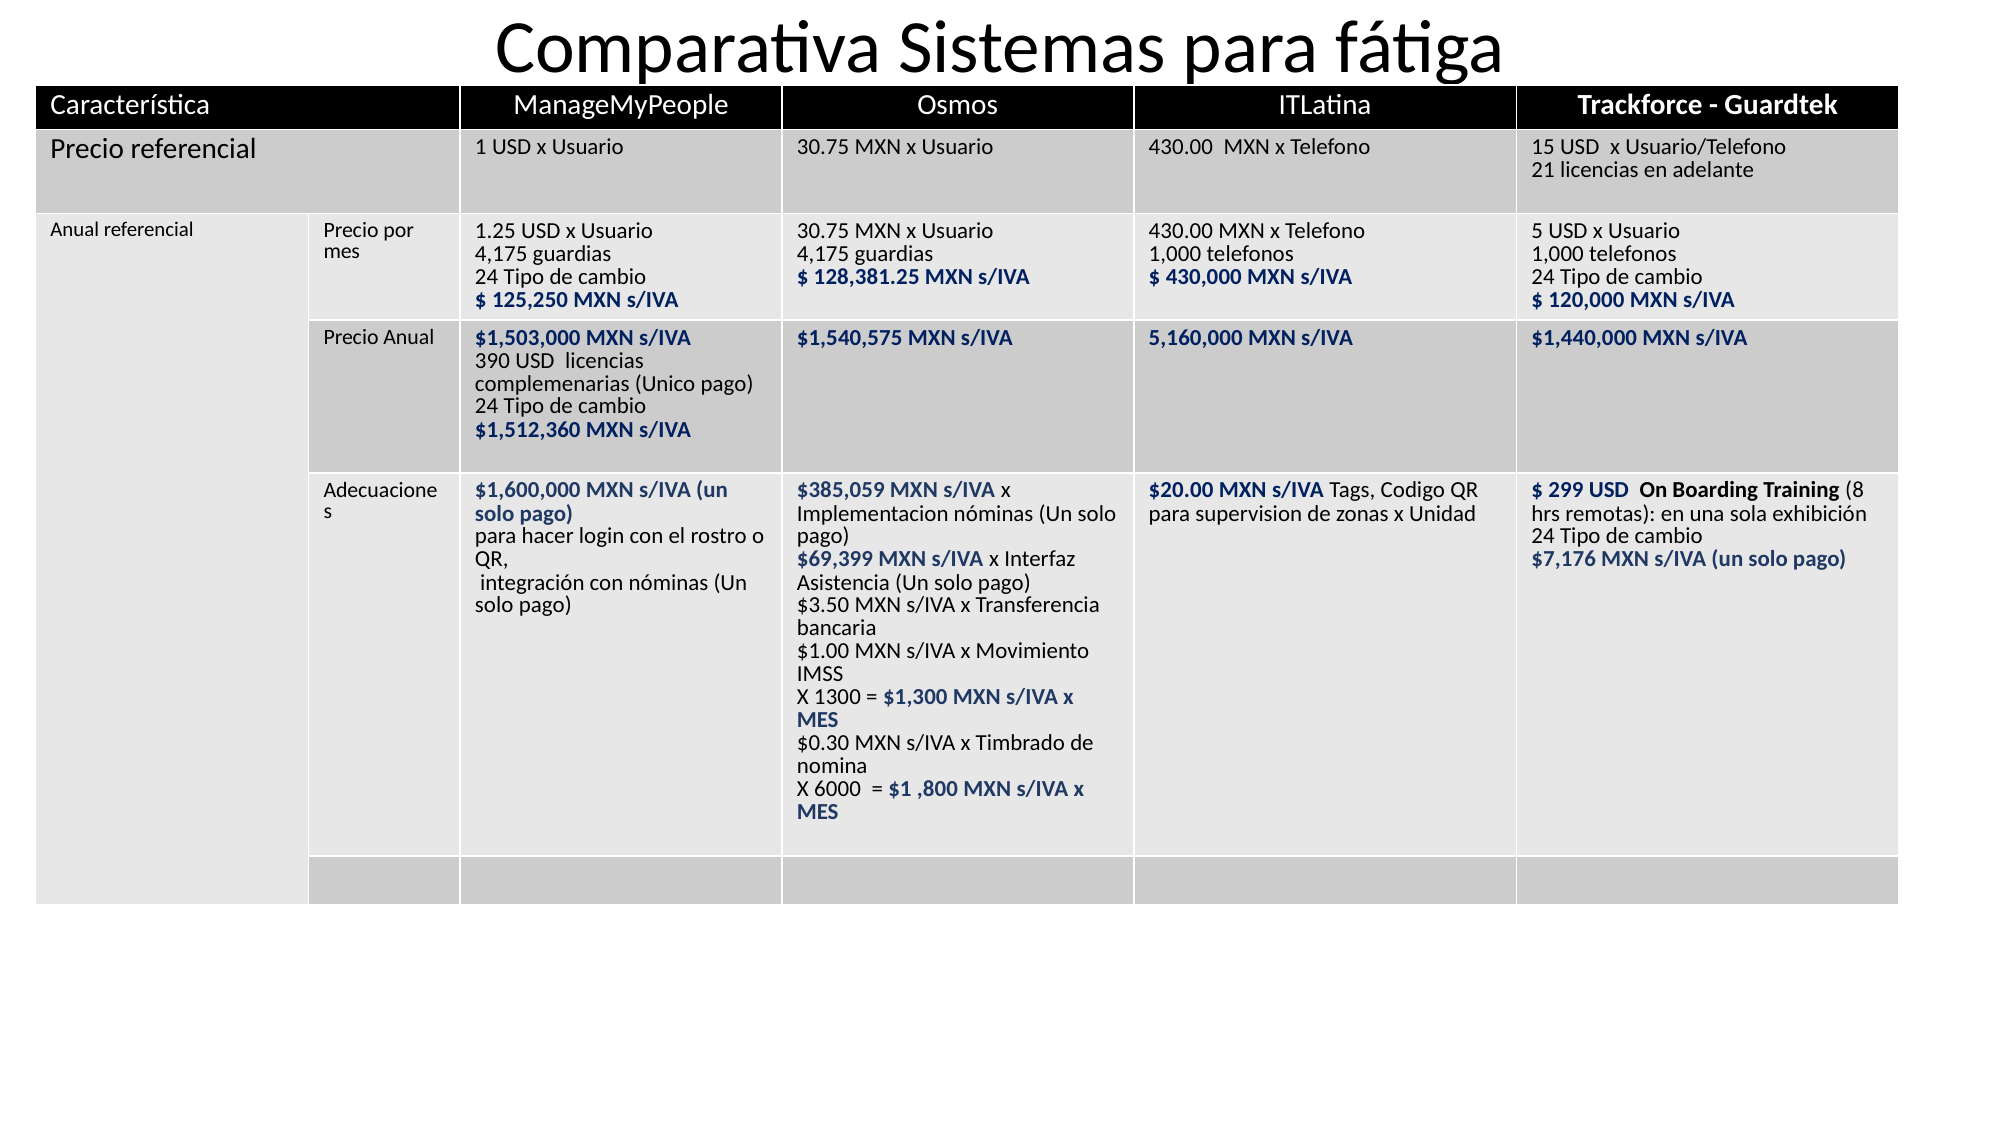

# Comparativa Sistemas para fátiga
| Característica |  | ManageMyPeople | Osmos | ITLatina | Trackforce - Guardtek |
| --- | --- | --- | --- | --- | --- |
| Precio referencial |  | 1 USD x Usuario | 30.75 MXN x Usuario | 430.00 MXN x Telefono | 15 USD  x Usuario/Telefono 21 licencias en adelante |
| Anual referencial | Precio por mes | 1.25 USD x Usuario 4,175 guardias 24 Tipo de cambio $ 125,250 MXN s/IVA | 30.75 MXN x Usuario 4,175 guardias $ 128,381.25 MXN s/IVA | 430.00 MXN x Telefono 1,000 telefonos $ 430,000 MXN s/IVA | 5 USD x Usuario 1,000 telefonos 24 Tipo de cambio $ 120,000 MXN s/IVA |
|  | Precio Anual | $1,503,000 MXN s/IVA 390 USD licencias complemenarias (Unico pago) 24 Tipo de cambio $1,512,360 MXN s/IVA | $1,540,575 MXN s/IVA | 5,160,000 MXN s/IVA | $1,440,000 MXN s/IVA |
|  | Adecuaciones | $1,600,000 MXN s/IVA (un solo pago) para hacer login con el rostro o QR, integración con nóminas (Un solo pago) | $385,059 MXN s/IVA x Implementacion nóminas (Un solo pago) $69,399 MXN s/IVA x Interfaz Asistencia (Un solo pago) $3.50 MXN s/IVA x Transferencia bancaria $1.00 MXN s/IVA x Movimiento IMSS X 1300 = $1,300 MXN s/IVA x MES $0.30 MXN s/IVA x Timbrado de nomina X 6000 = $1 ,800 MXN s/IVA x MES | $20.00 MXN s/IVA Tags, Codigo QR para supervision de zonas x Unidad | $ 299 USD On Boarding Training (8 hrs remotas): en una sola exhibición 24 Tipo de cambio $7,176 MXN s/IVA (un solo pago) |
|  |  |  |  |  |  |